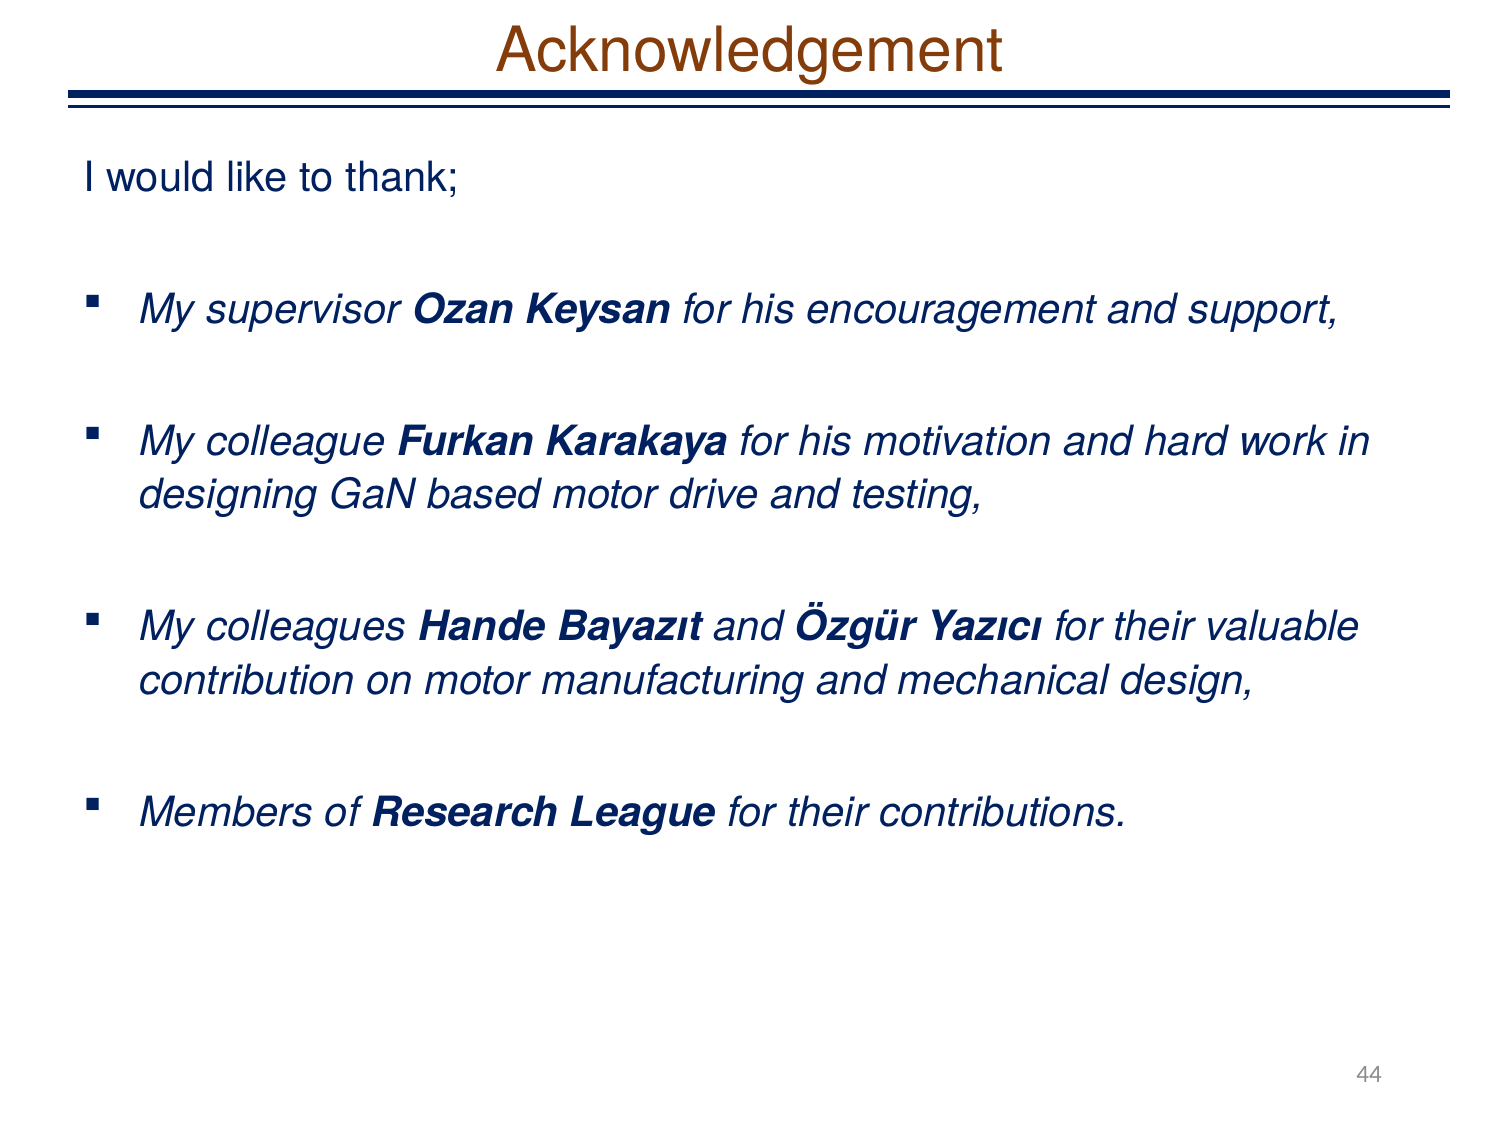

Acknowledgement
I would like to thank;

My supervisor Ozan Keysan for his encouragement and support,

My colleague Furkan Karakaya for his motivation and hard work in designing GaN based motor drive and testing,

My colleagues Hande Bayazıt and Özgür Yazıcı for their valuable contribution on motor manufacturing and mechanical design,

Members of Research League for their contributions.

44